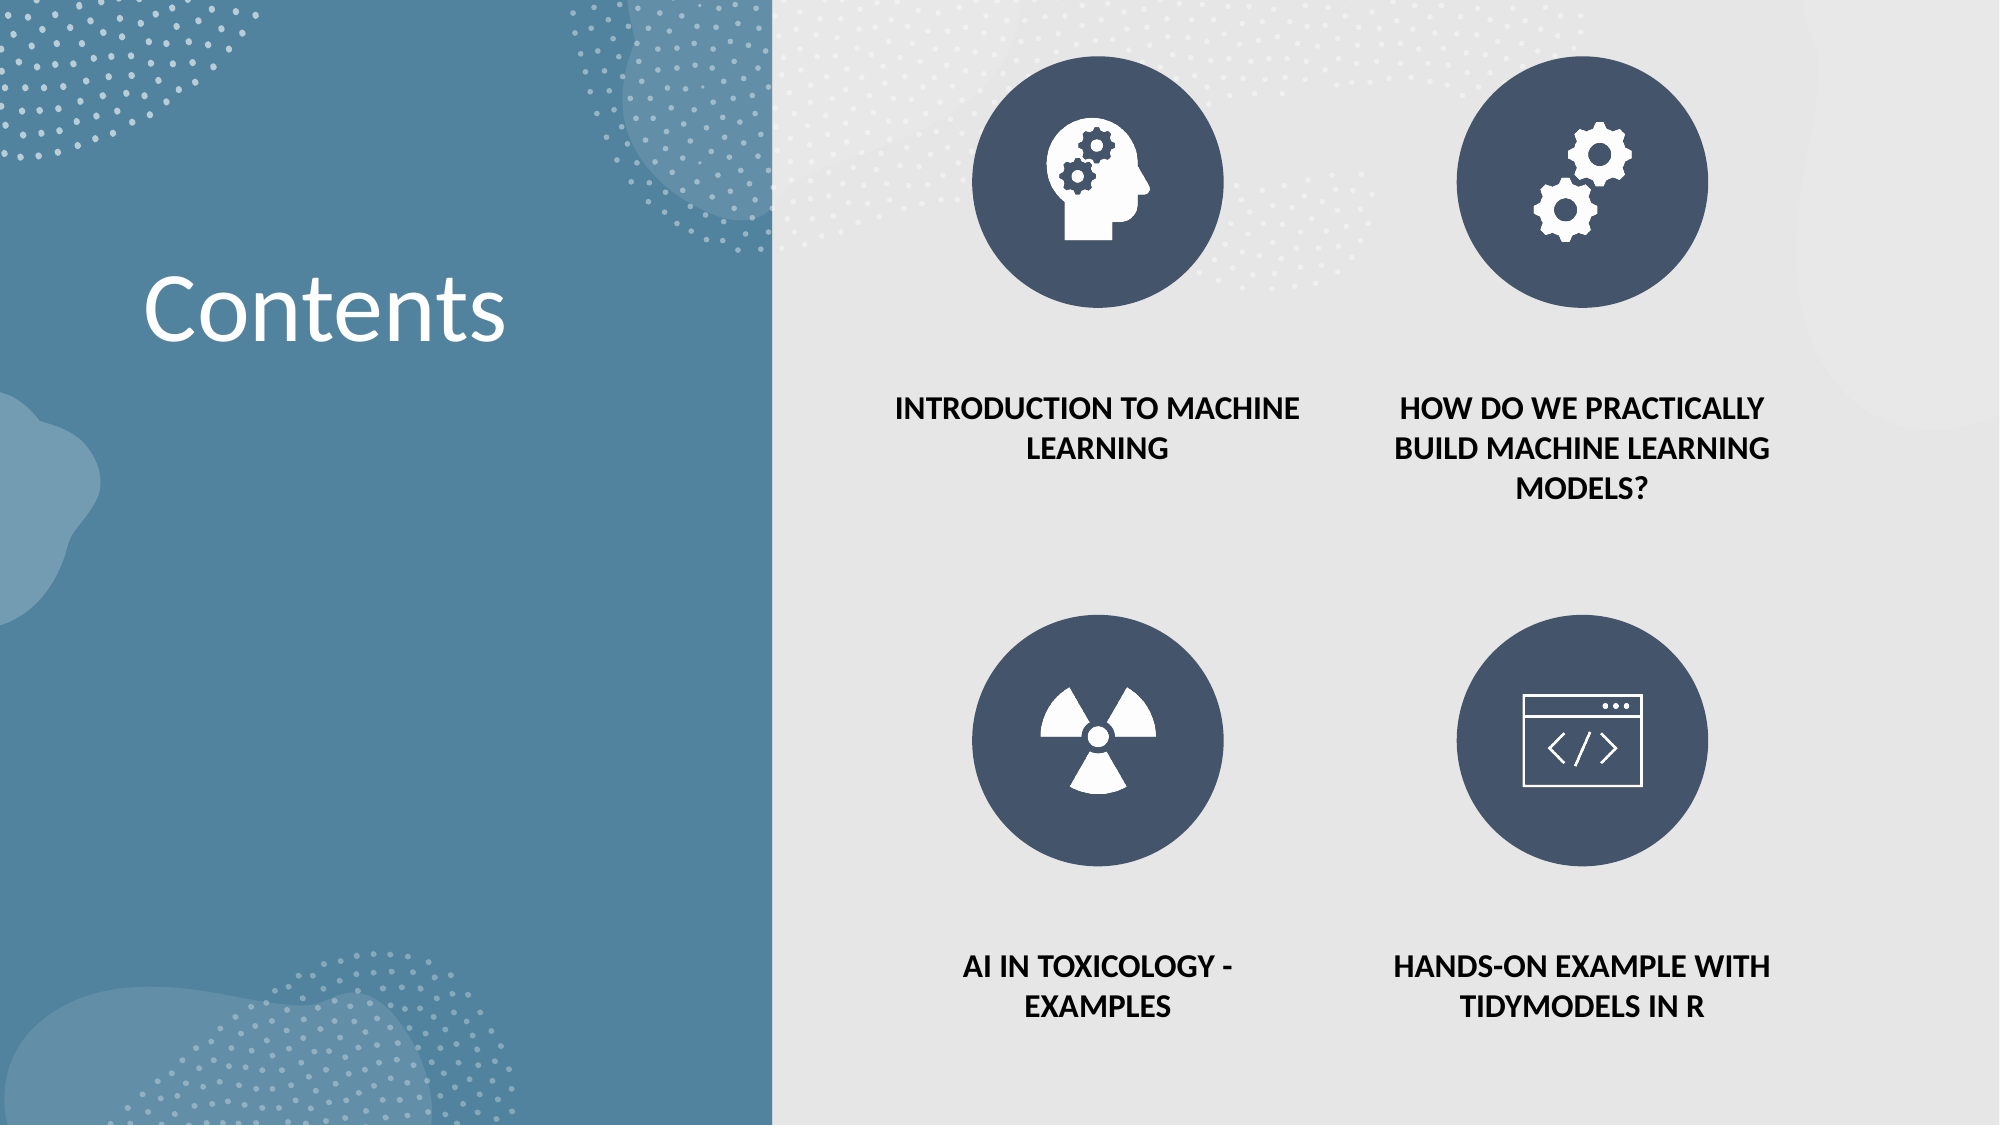

introduction to machine learning
How do we practically build machine learning models?
AI in Toxicology - Examples
hands-on example with tidymodels in R
# Contents